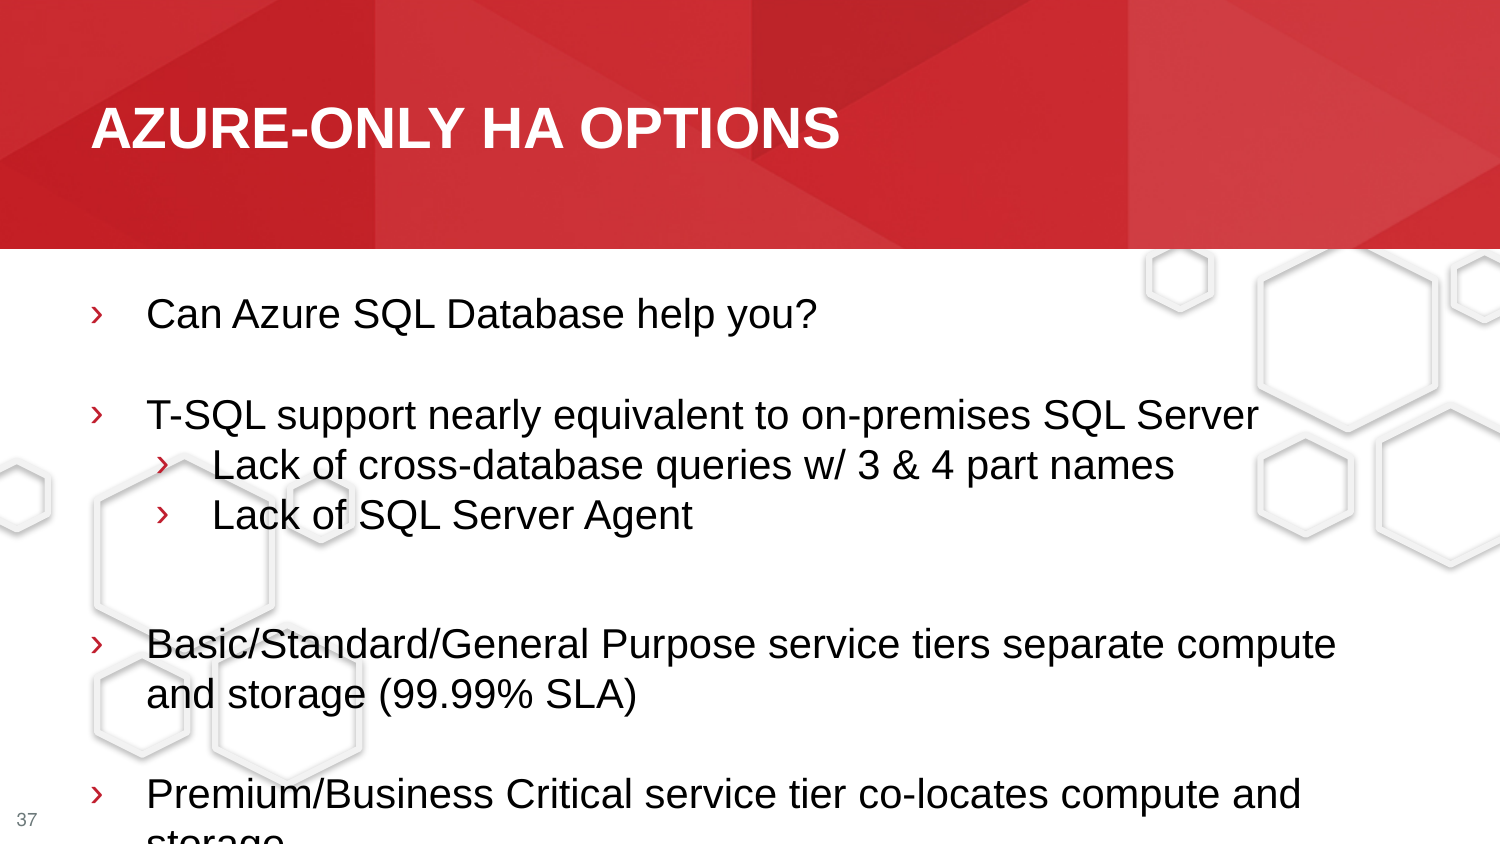

# Azure-only ha options
Can Azure SQL Database help you?

T-SQL support nearly equivalent to on-premises SQL Server
Lack of cross-database queries w/ 3 & 4 part names
Lack of SQL Server Agent

Basic/Standard/General Purpose service tiers separate compute and storage (99.99% SLA)

Premium/Business Critical service tier co-locates compute and storage
37